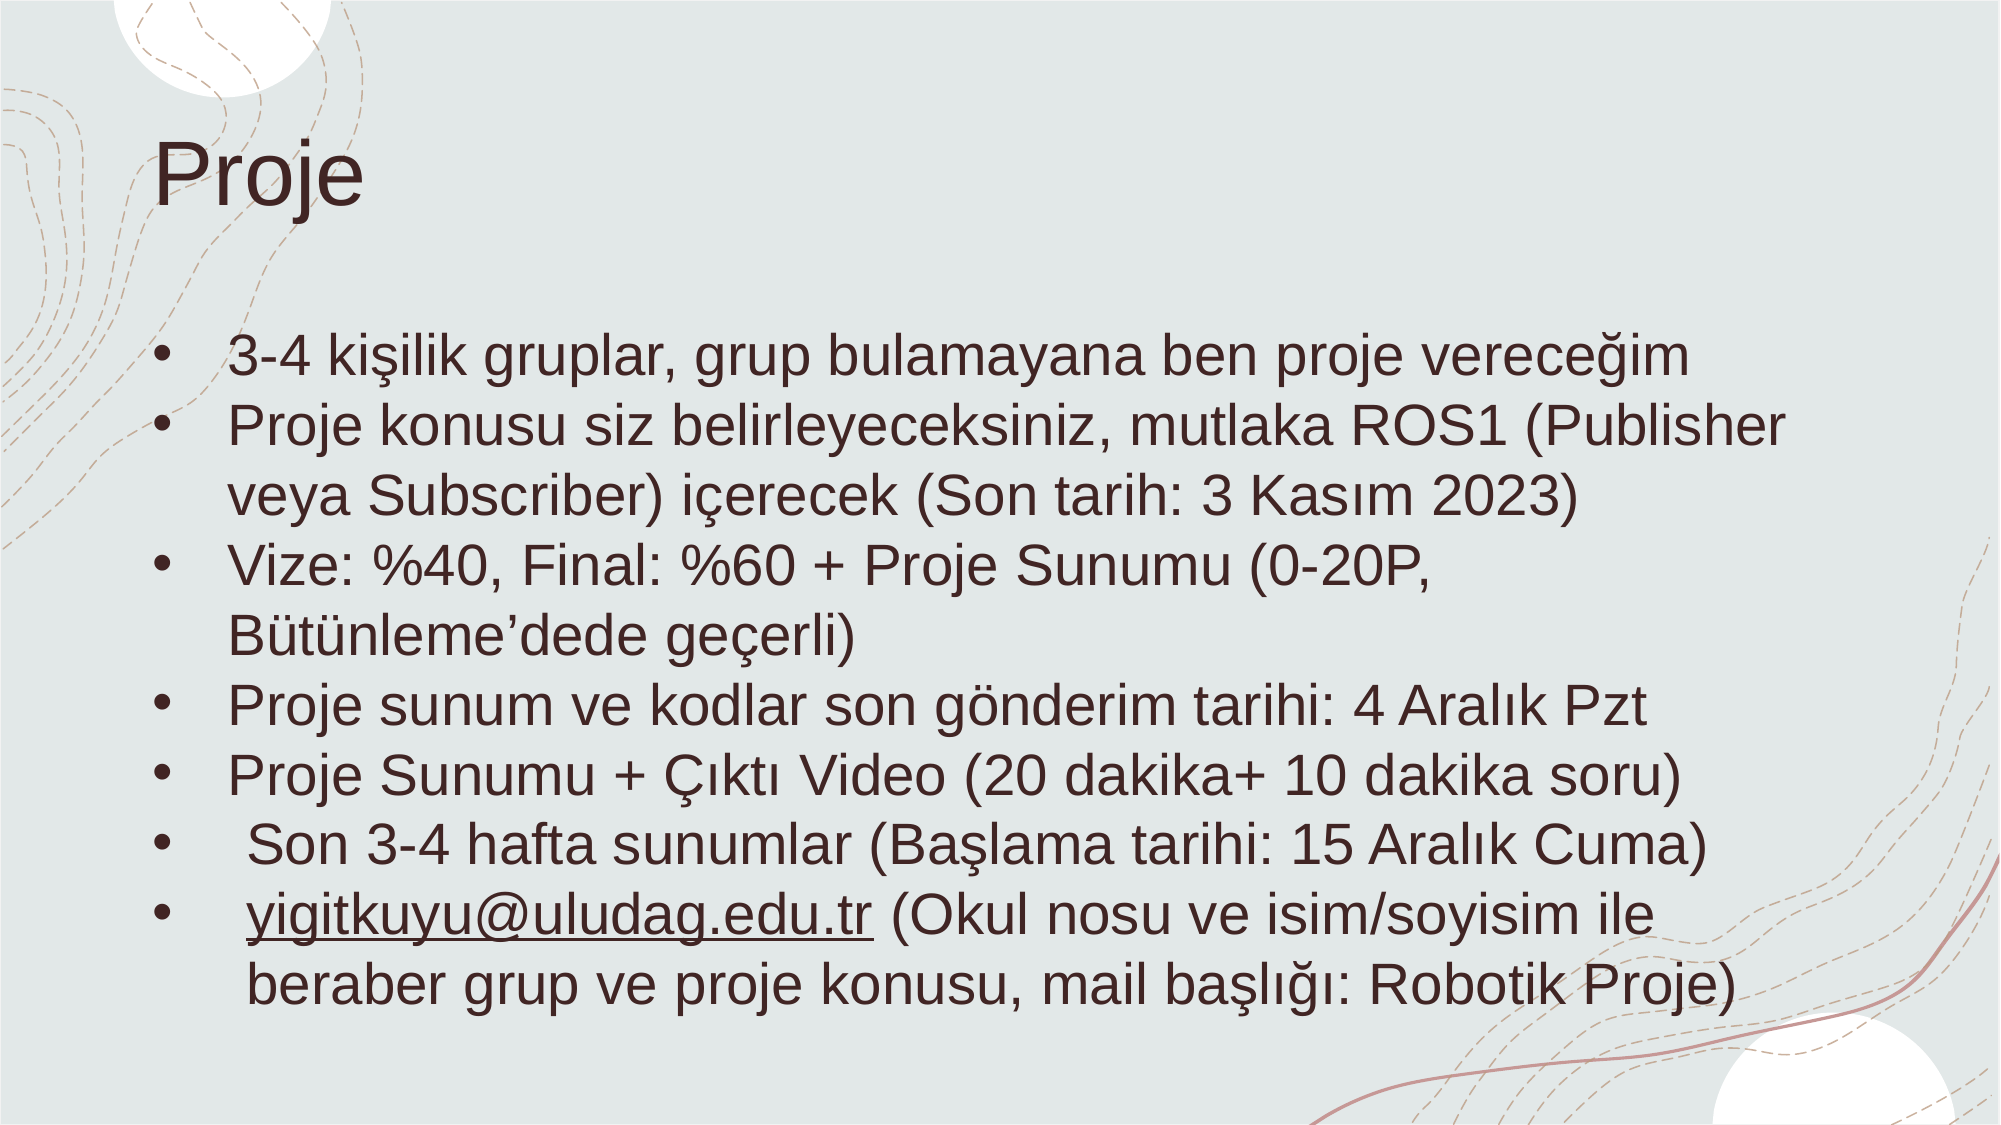

# Proje
3-4 kişilik gruplar, grup bulamayana ben proje vereceğim
Proje konusu siz belirleyeceksiniz, mutlaka ROS1 (Publisher veya Subscriber) içerecek (Son tarih: 3 Kasım 2023)
Vize: %40, Final: %60 + Proje Sunumu (0-20P, Bütünleme’dede geçerli)
Proje sunum ve kodlar son gönderim tarihi: 4 Aralık Pzt
Proje Sunumu + Çıktı Video (20 dakika+ 10 dakika soru)
Son 3-4 hafta sunumlar (Başlama tarihi: 15 Aralık Cuma)
yigitkuyu@uludag.edu.tr (Okul nosu ve isim/soyisim ile beraber grup ve proje konusu, mail başlığı: Robotik Proje)